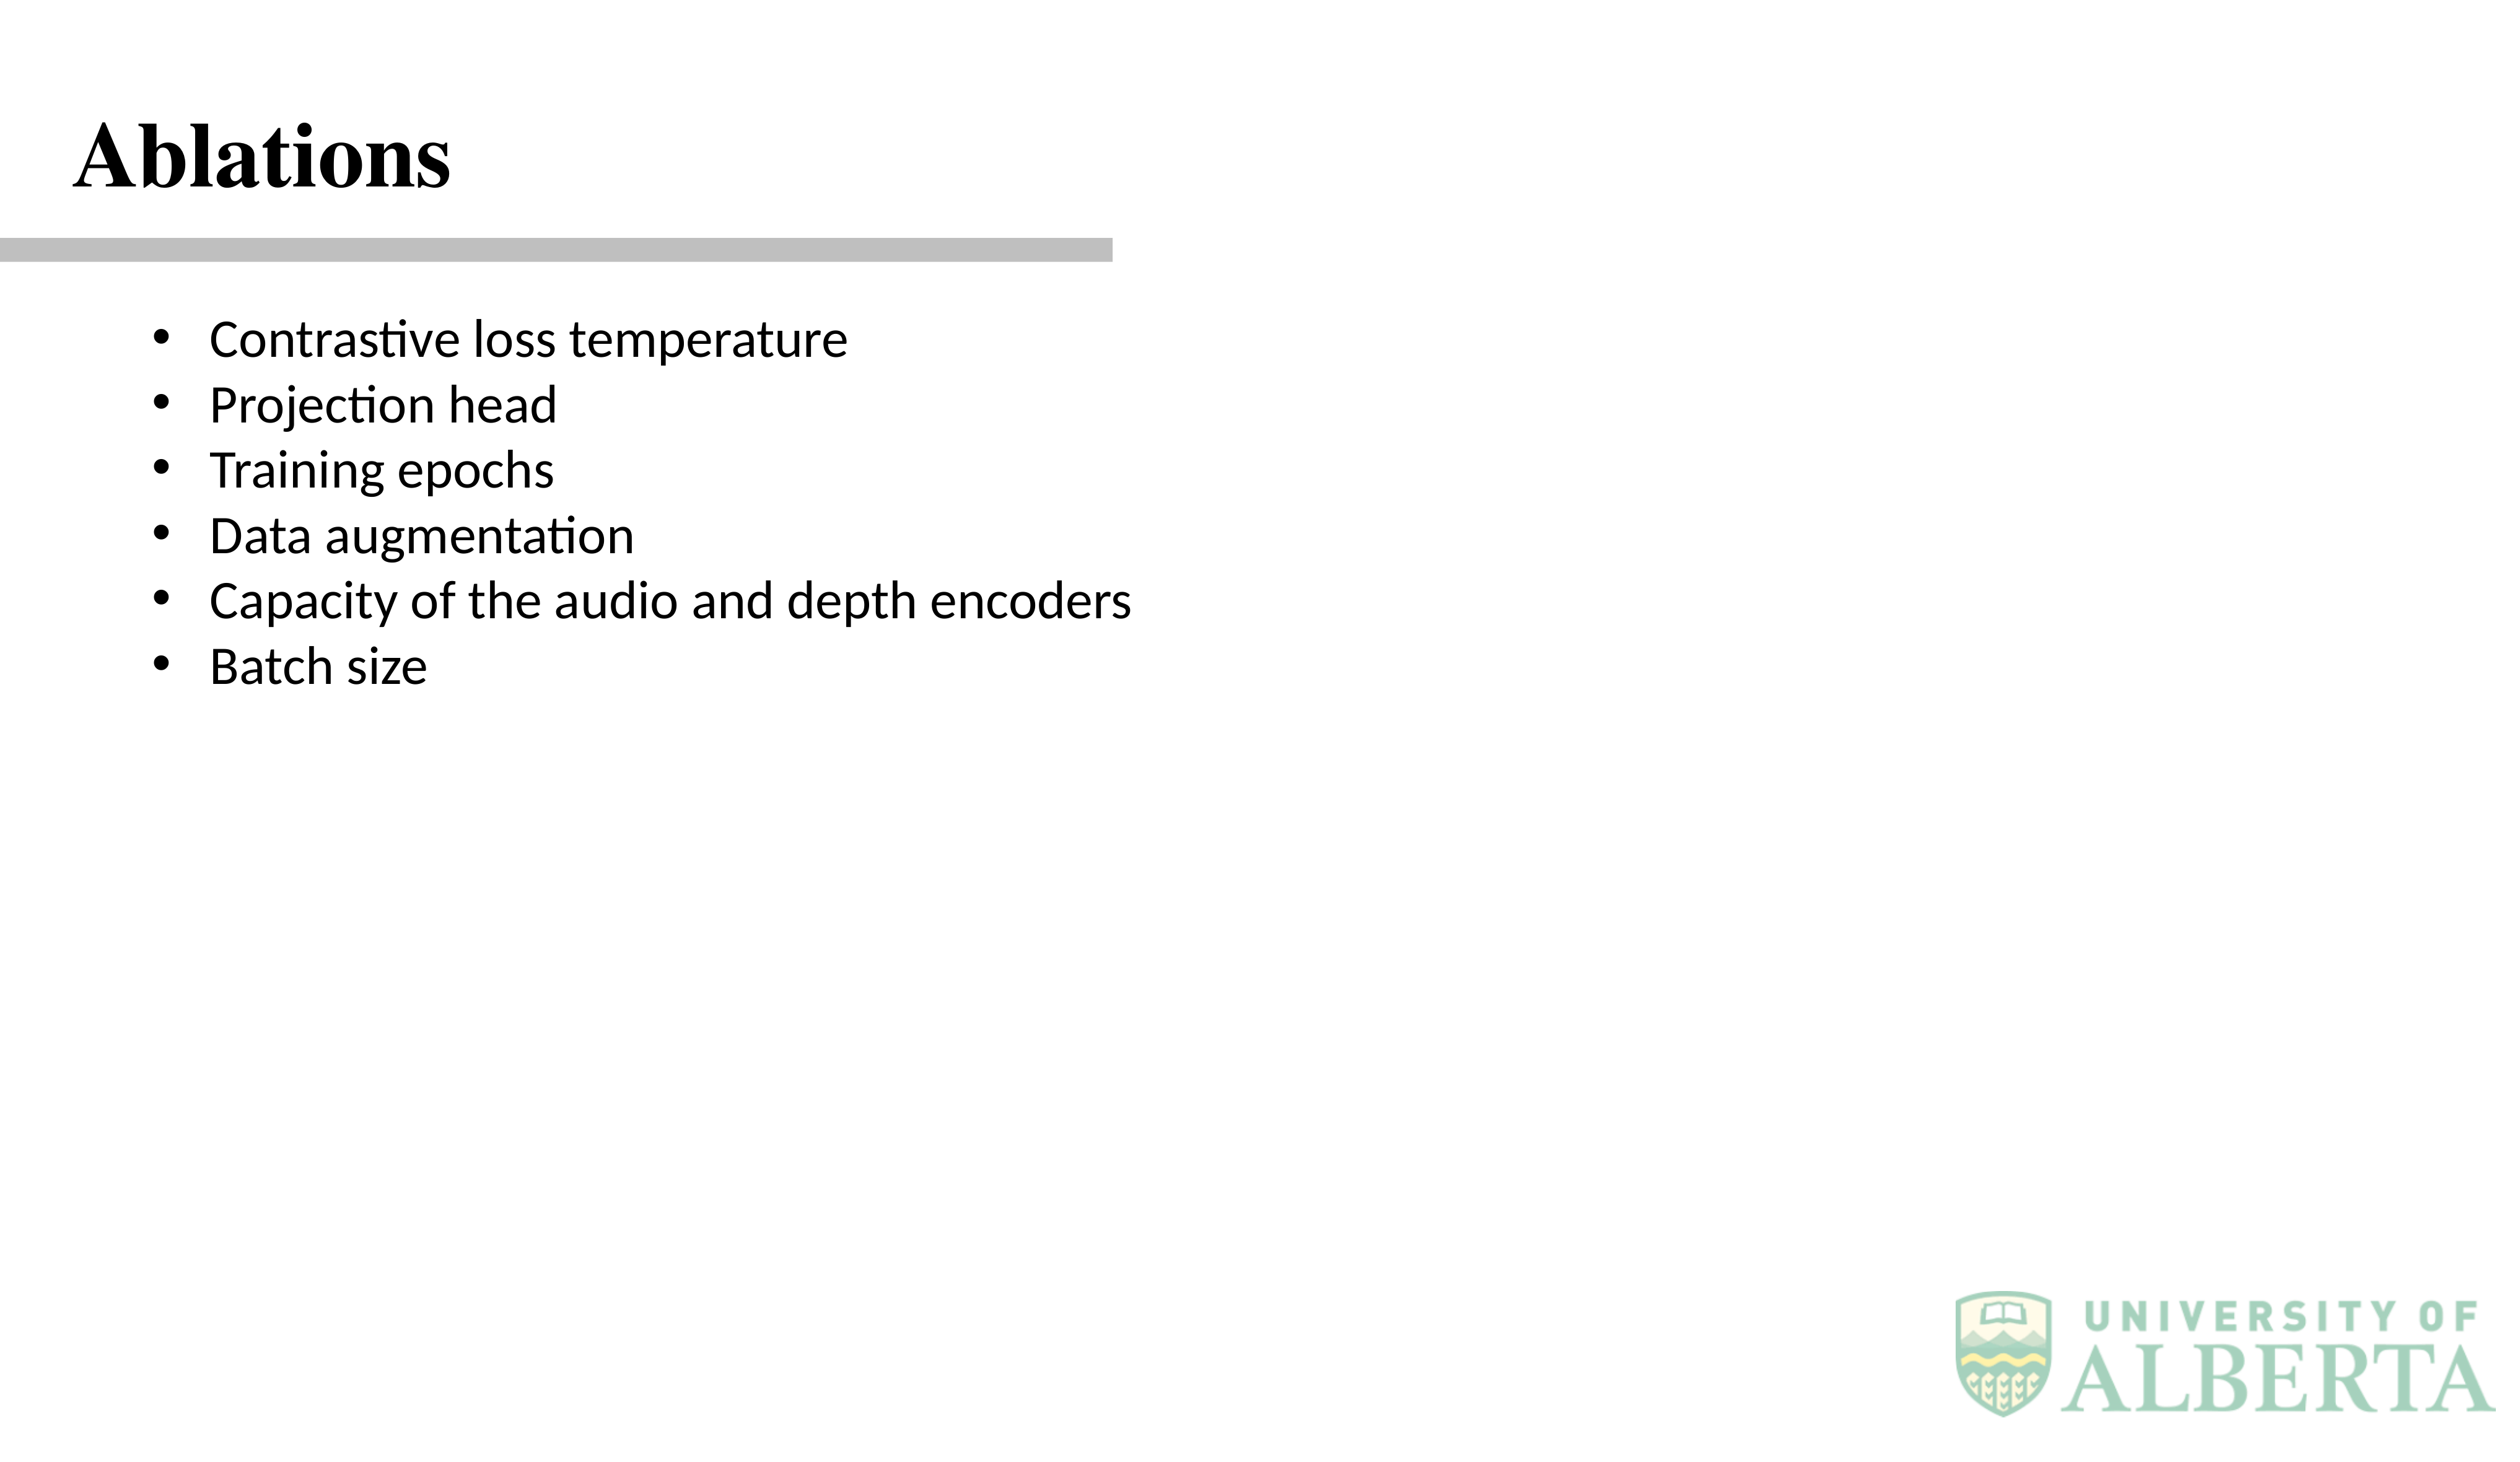

Ablations

Contrastive loss temperature
Projection head
Training epochs
Data augmentation
Capacity of the audio and depth encoders
Batch size